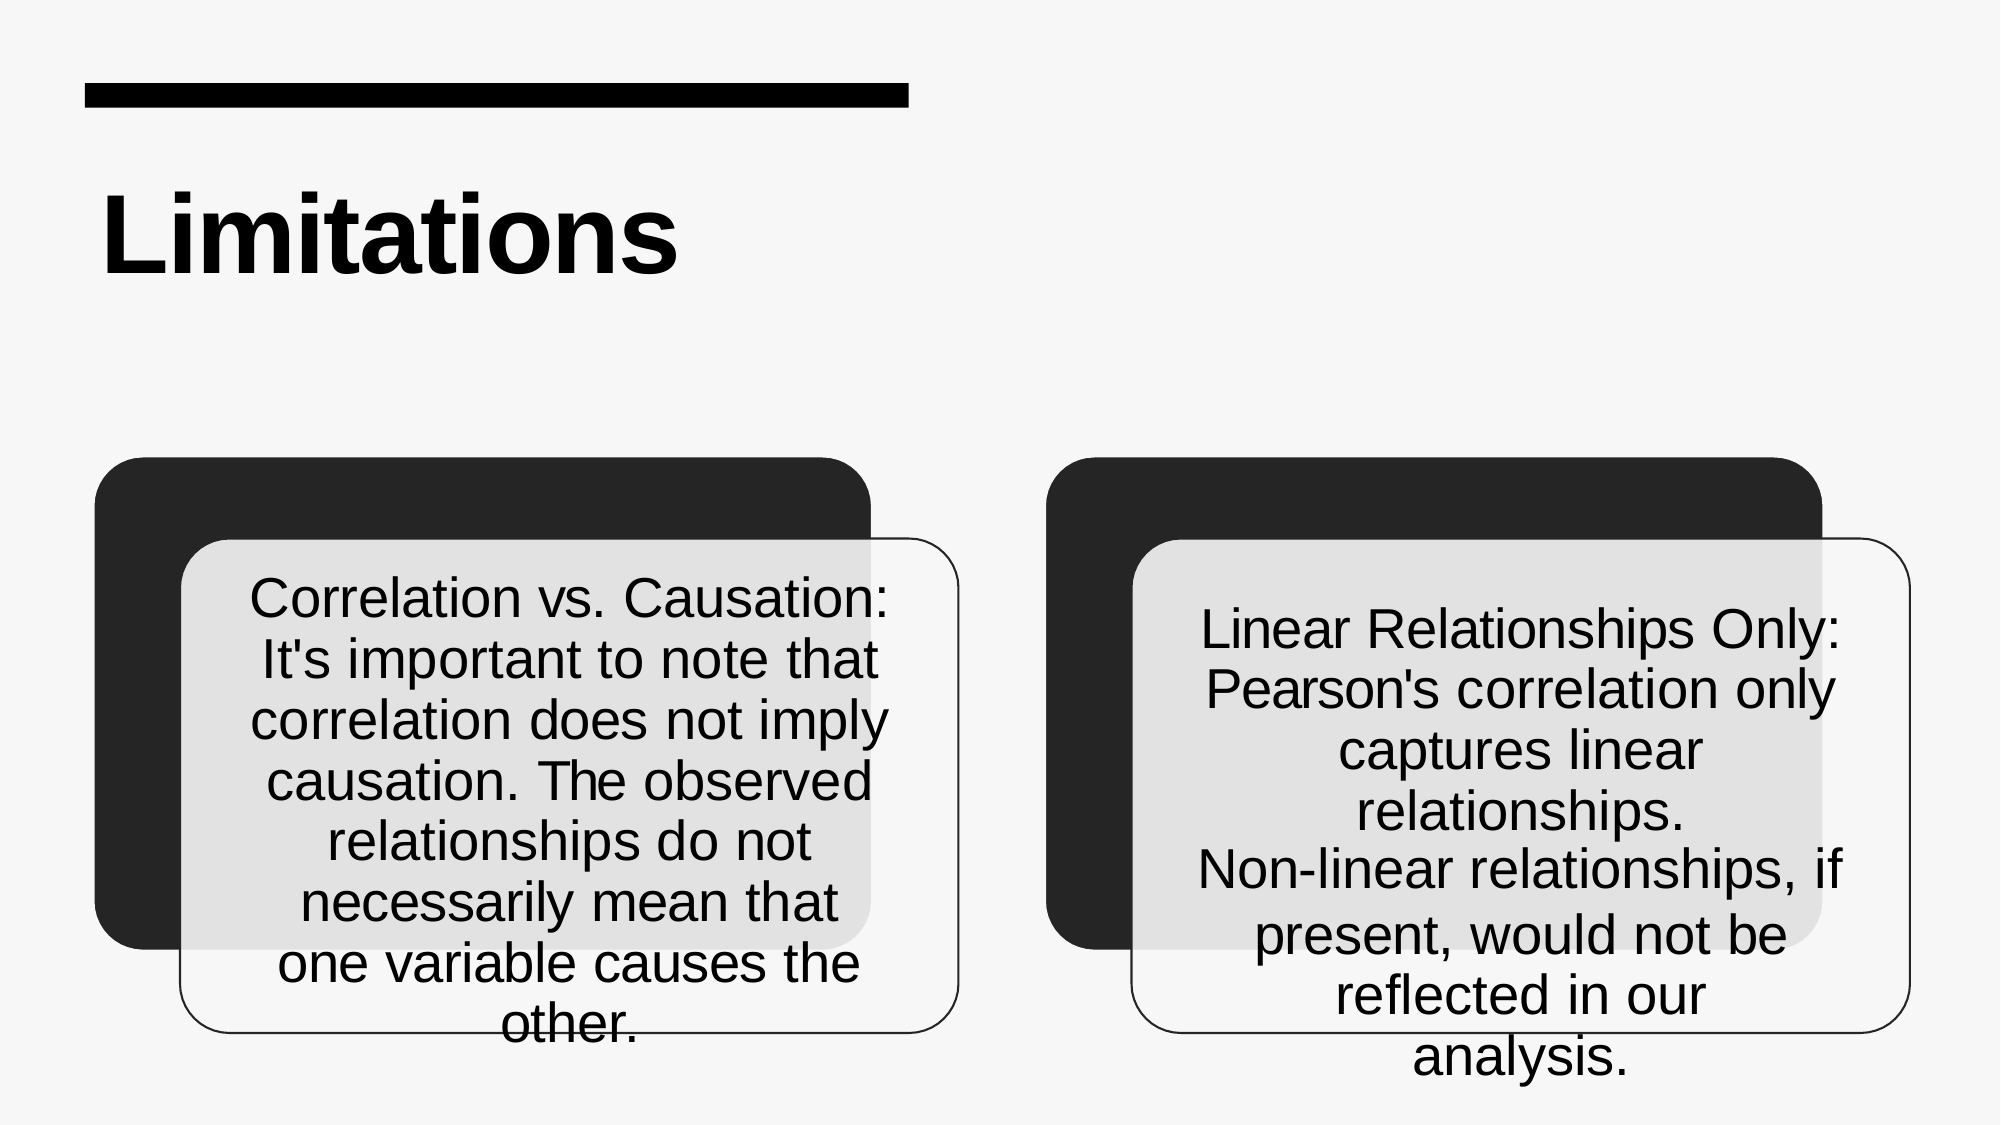

# Limitations

Correlation vs. Causation: It's important to note that correlation does not imply causation. The observed relationships do not necessarily mean that one variable causes the other.
Linear Relationships Only: Pearson's correlation only captures linear relationships.
Non-linear relationships, if
present, would not be reflected in our analysis.